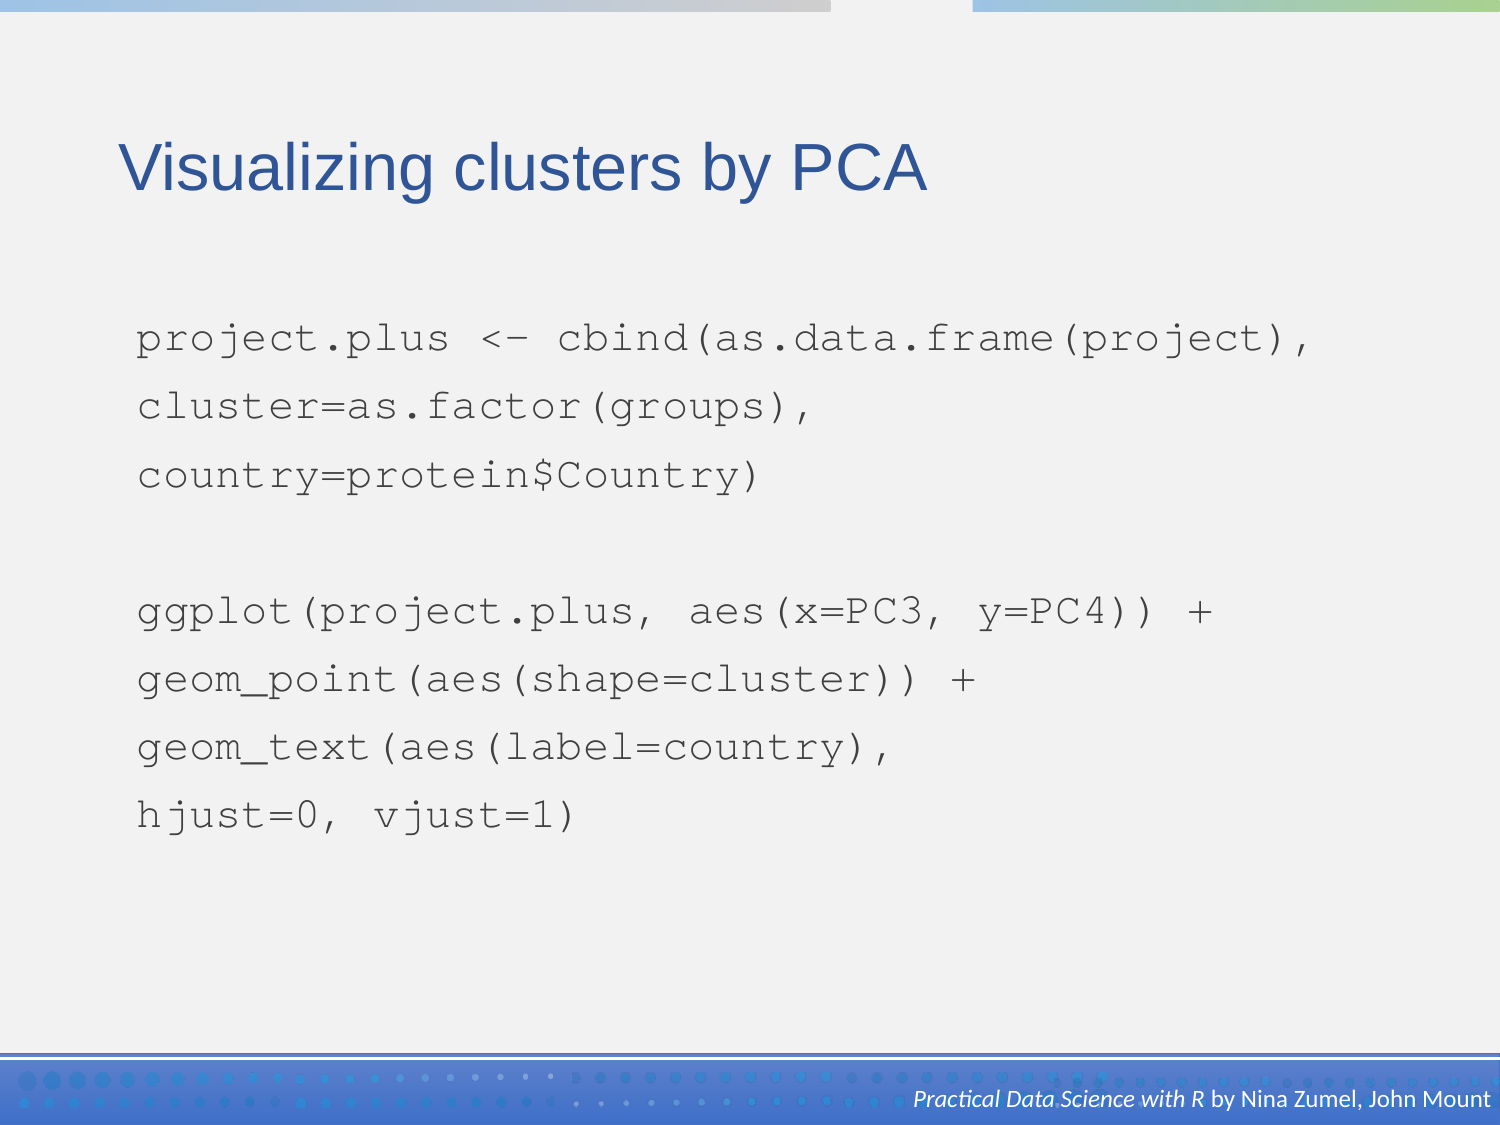

# Visualizing clusters by PCA
project.plus <- cbind(as.data.frame(project),
cluster=as.factor(groups),
country=protein$Country)

ggplot(project.plus, aes(x=PC3, y=PC4)) +
geom_point(aes(shape=cluster)) +
geom_text(aes(label=country),
hjust=0, vjust=1)

Practical Data Science with R by Nina Zumel, John Mount